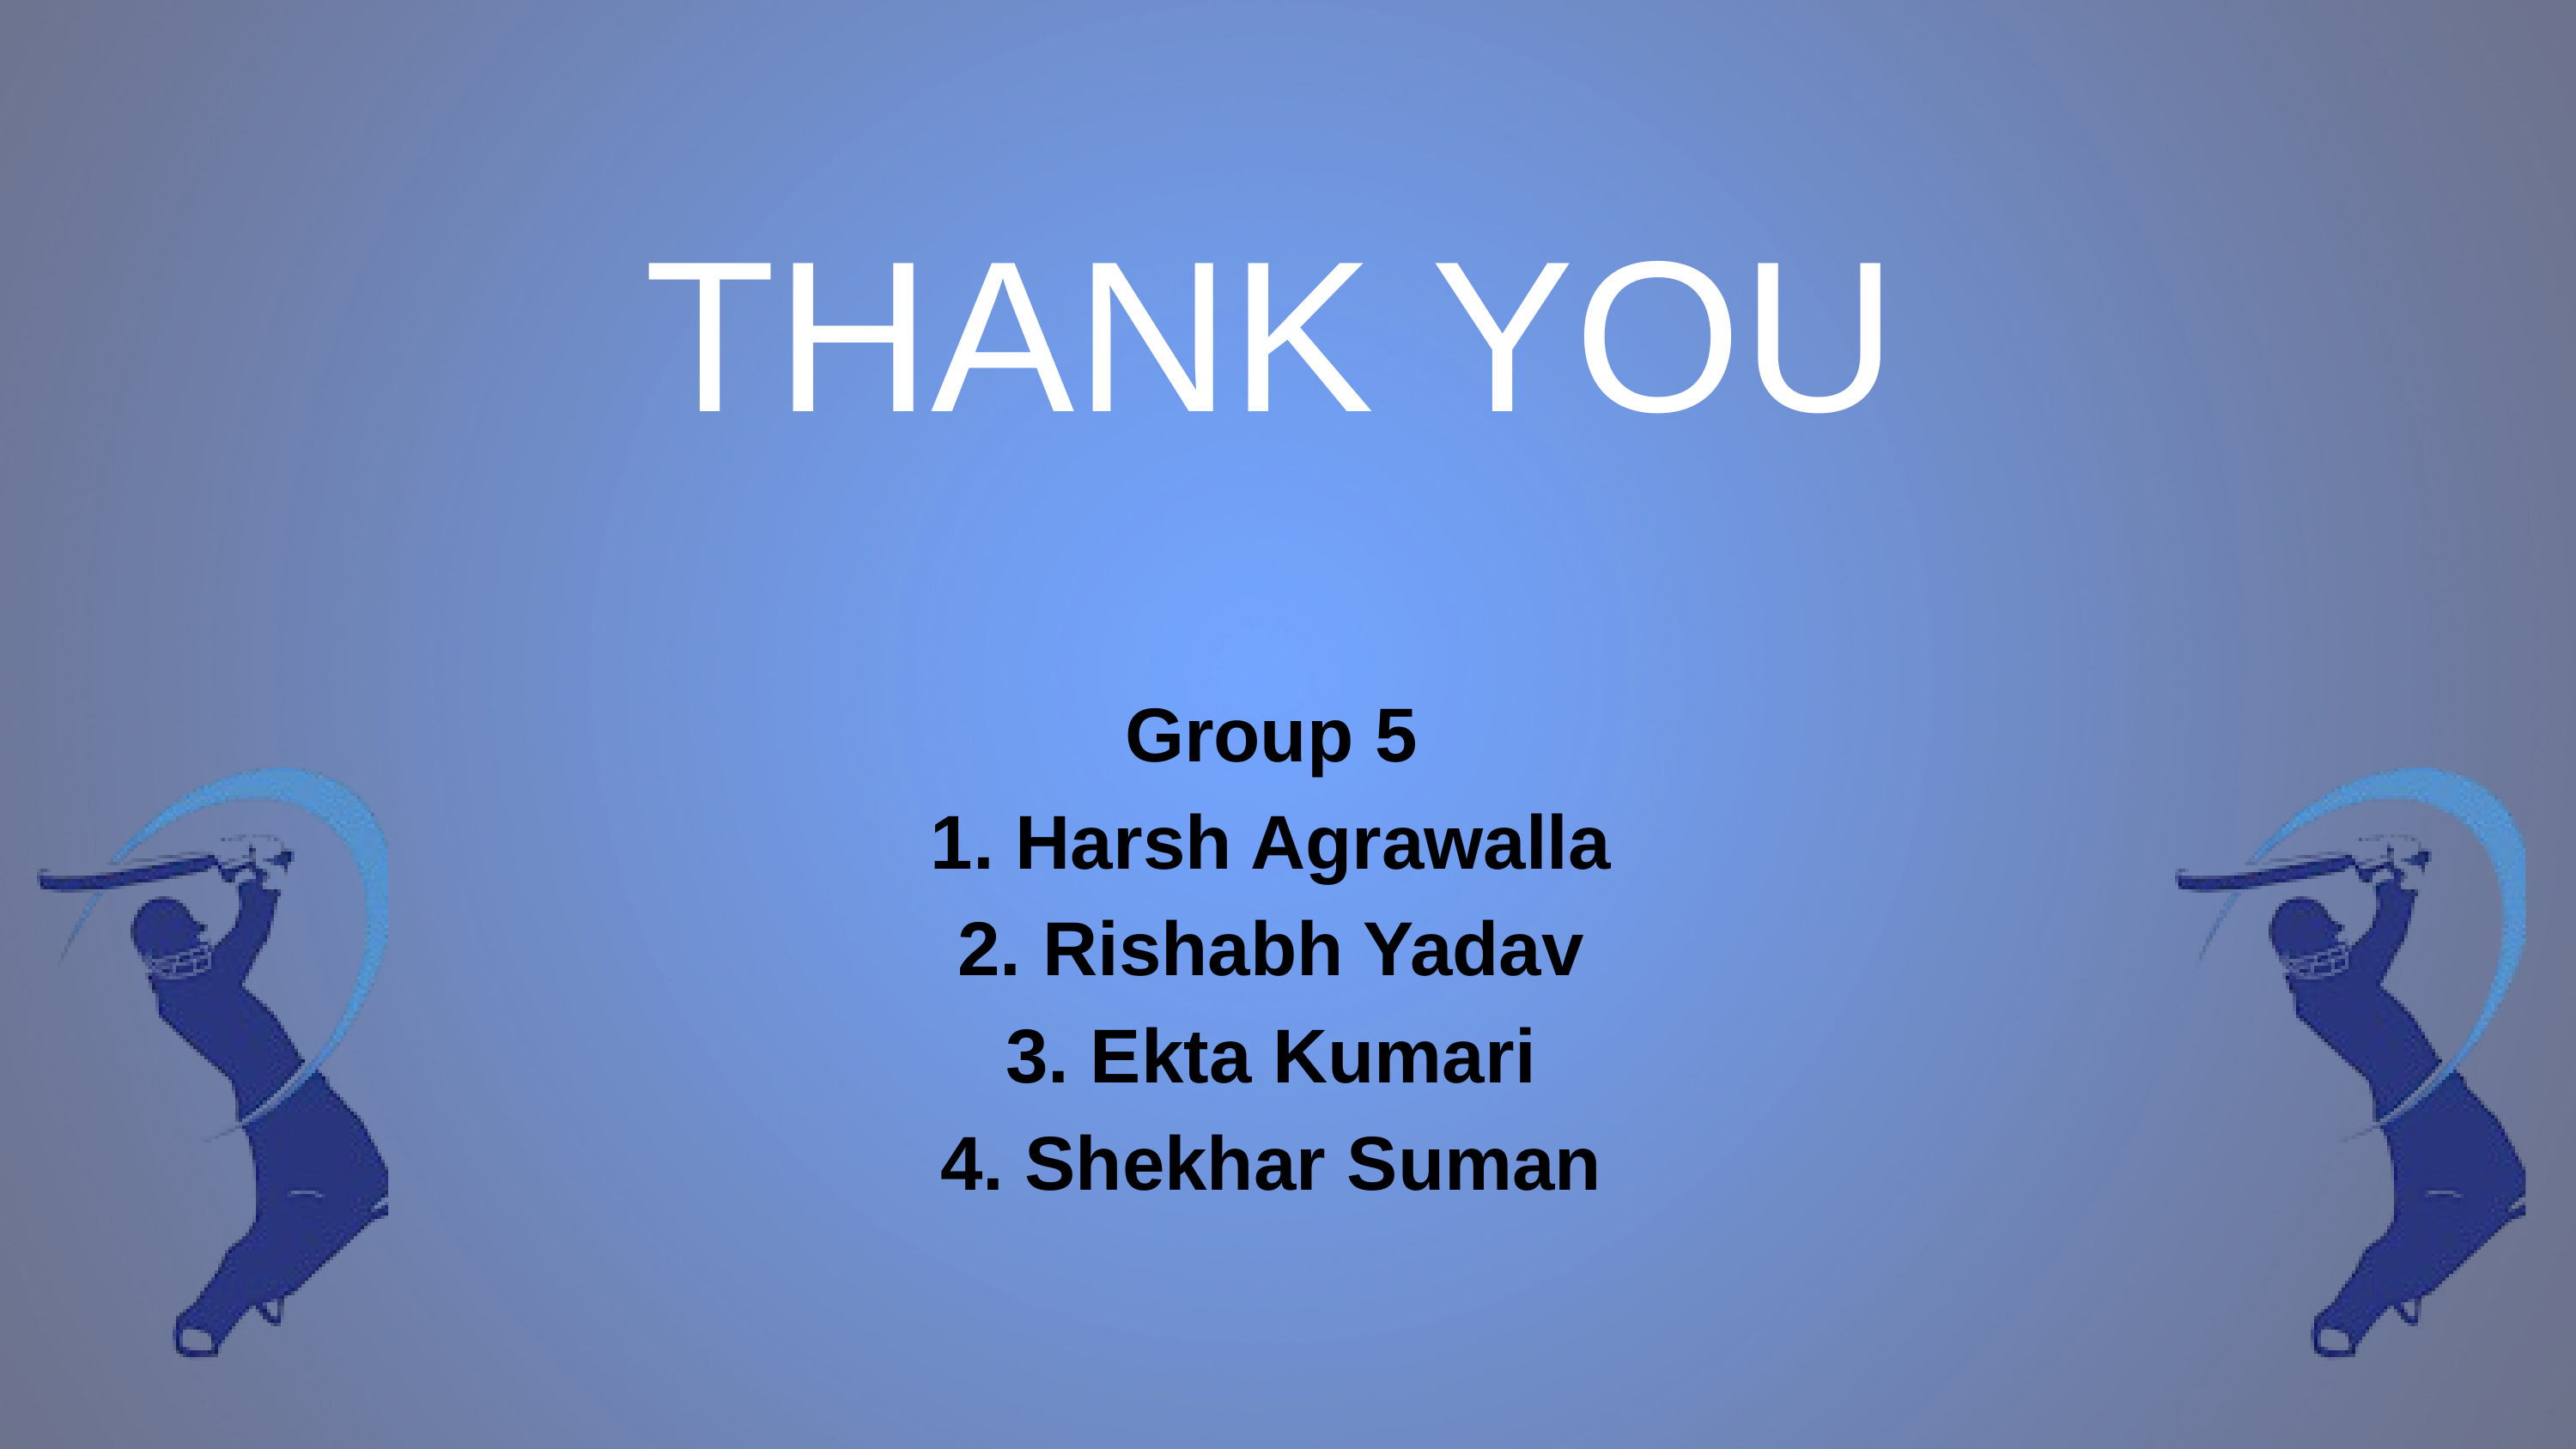

THANK YOU
Group 5
1. Harsh Agrawalla
2. Rishabh Yadav
3. Ekta Kumari
4. Shekhar Suman